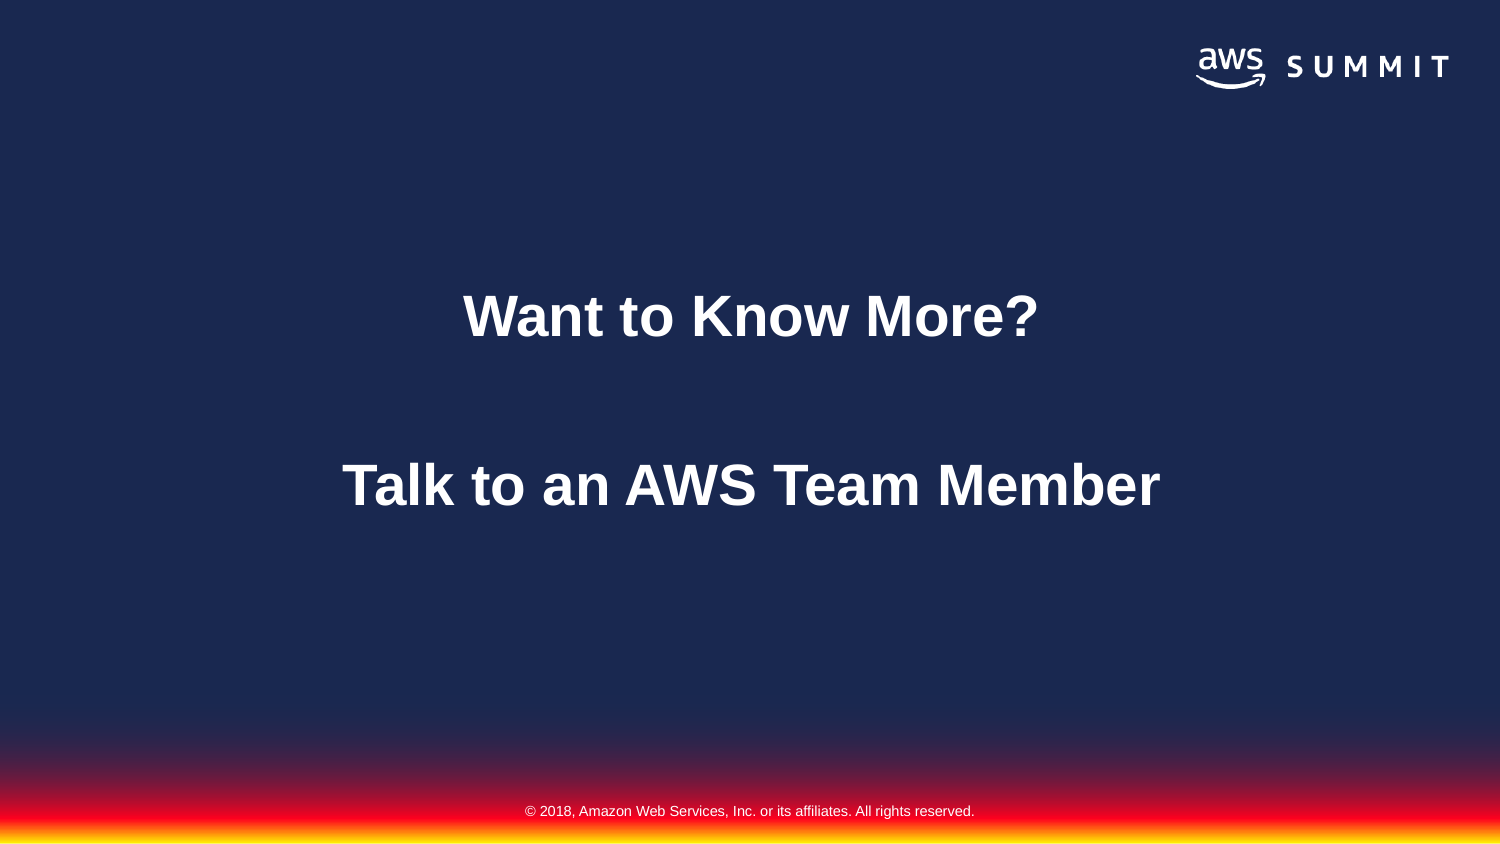

Want to Know More?

Talk to an AWS Team Member